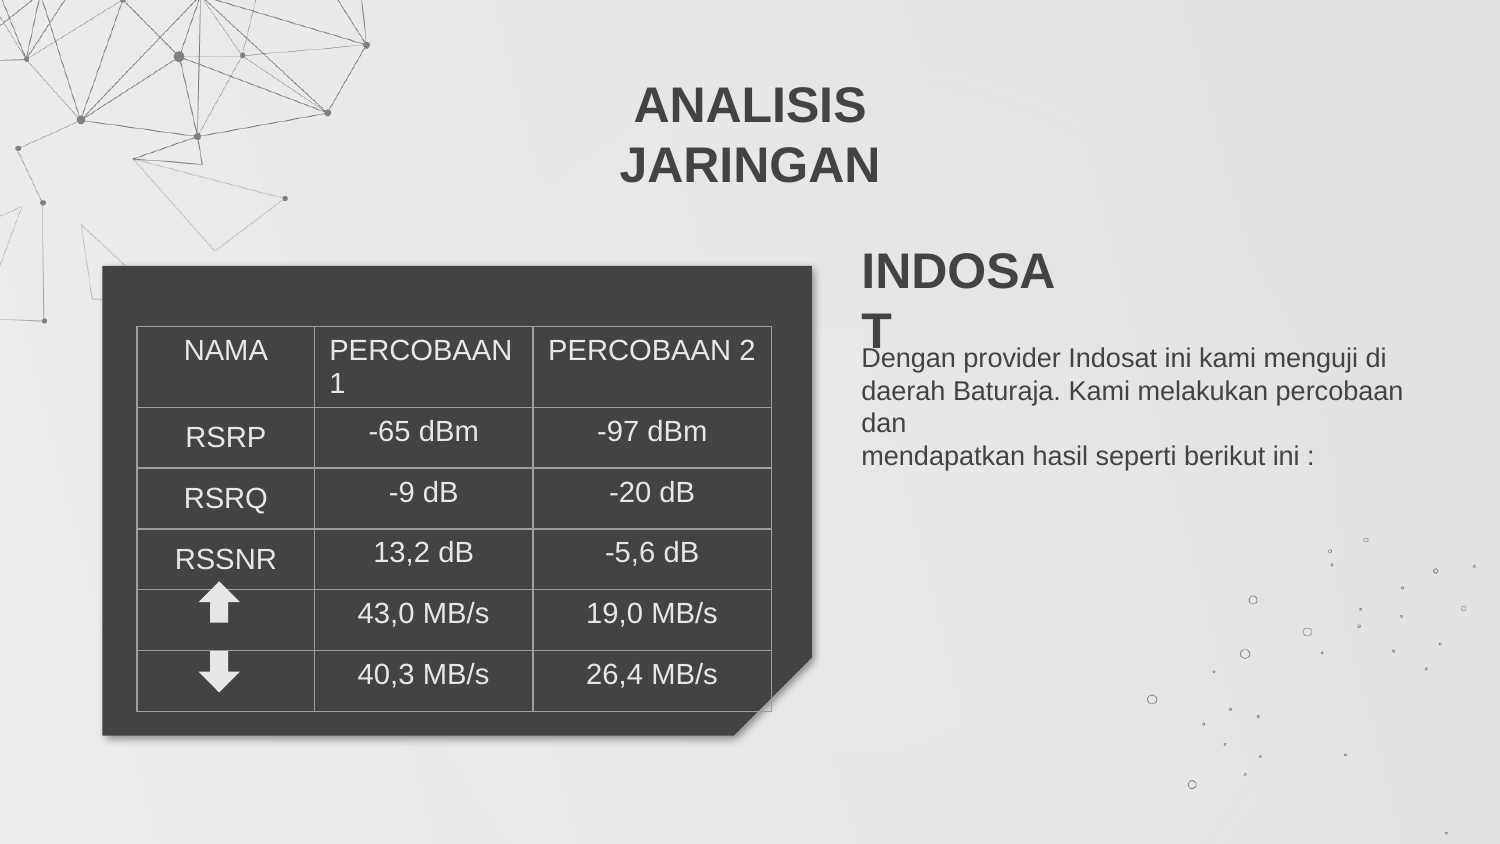

# ANALISIS JARINGAN

INDOSAT
Dengan provider Indosat ini kami menguji di daerah Baturaja. Kami melakukan percobaan dan
mendapatkan hasil seperti berikut ini :
| NAMA | PERCOBAAN 1 | PERCOBAAN 2 |
| --- | --- | --- |
| RSRP | -65 dBm | -97 dBm |
| RSRQ | -9 dB | -20 dB |
| RSSNR | 13,2 dB | -5,6 dB |
|  | 43,0 MB/s | 19,0 MB/s |
|  | 40,3 MB/s | 26,4 MB/s |